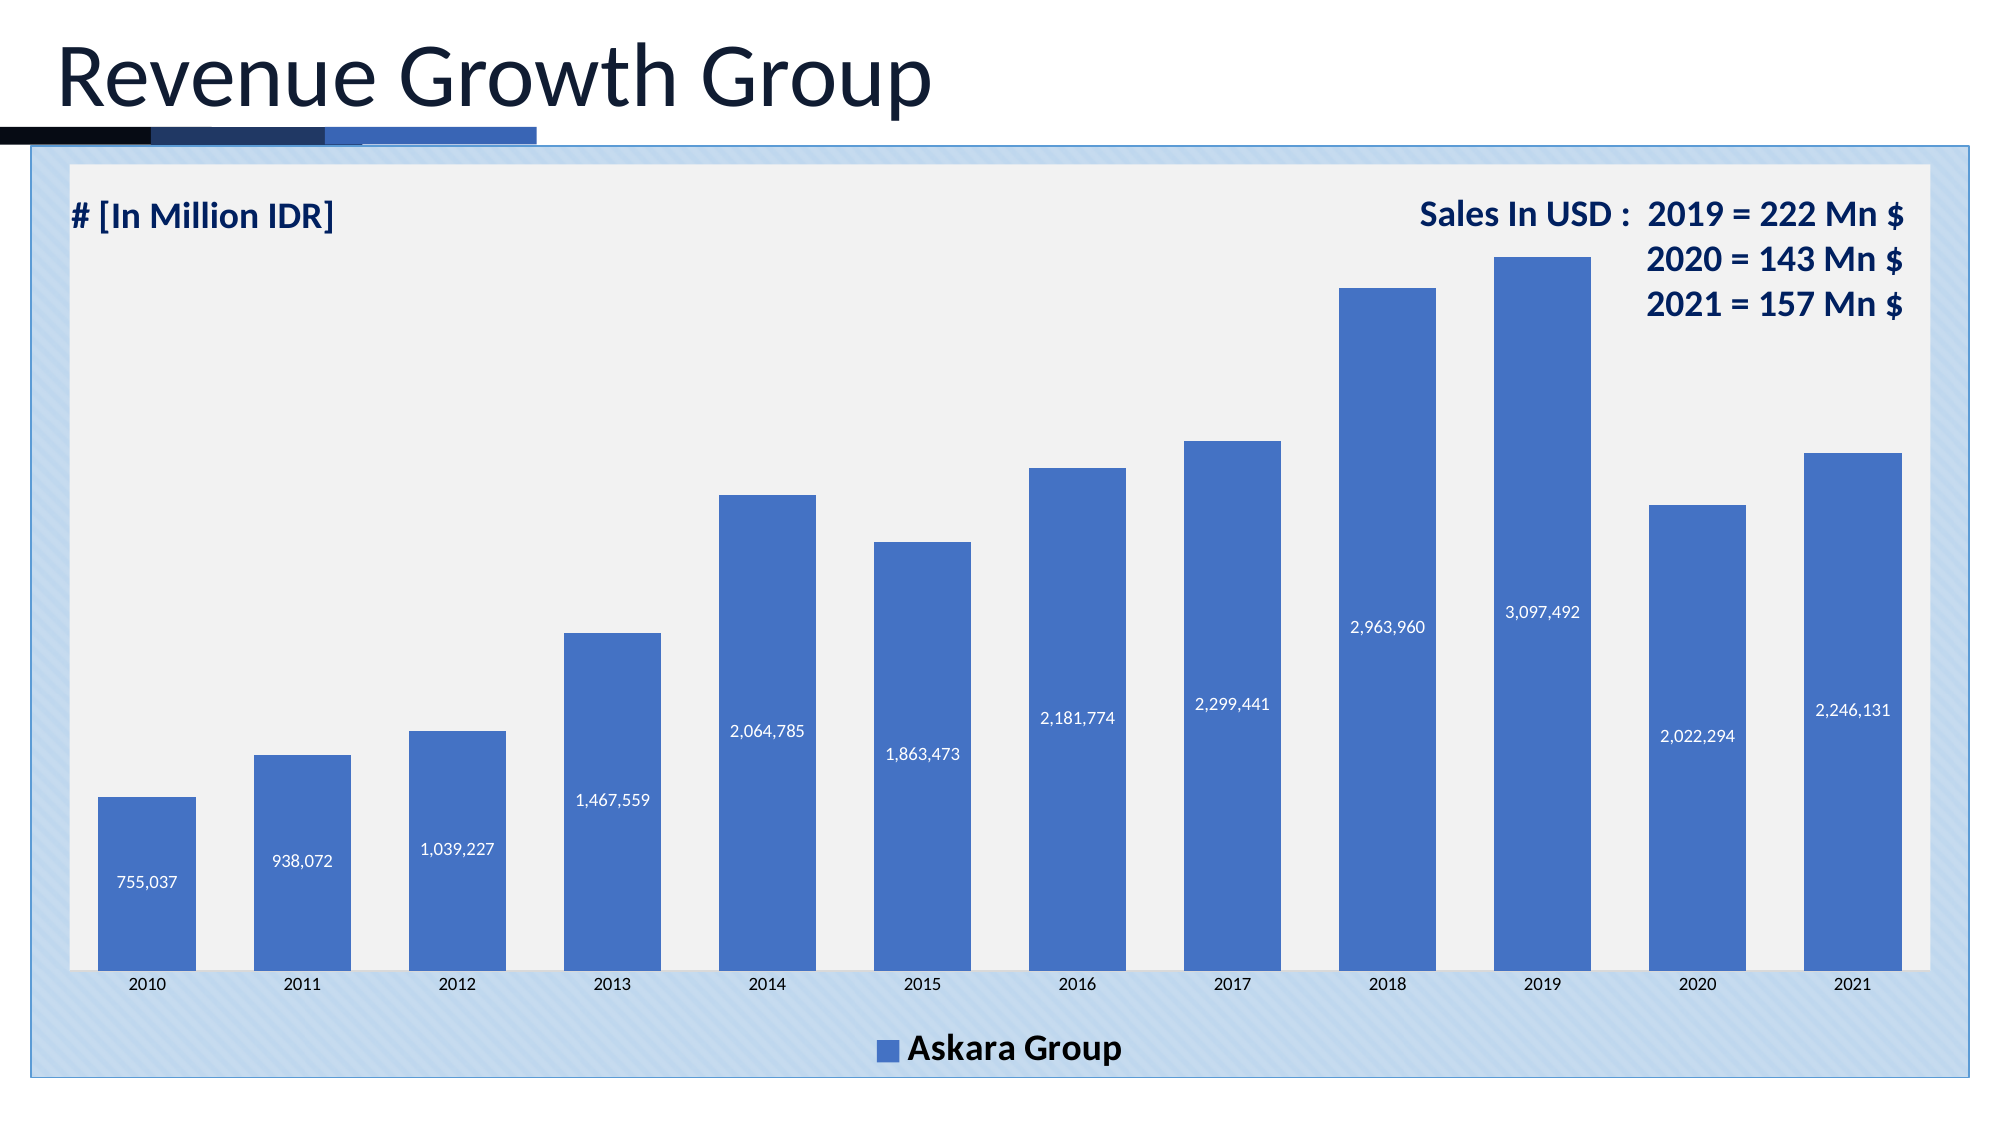

Revenue Growth Group

Sales In USD :  2019 = 222 Mn $
 	         2020 = 143 Mn $
	         2021 = 157 Mn $

### Chart

| Category | Askara Group |
|---|---|
| 2010 | 755037.0 |
| 2011 | 938072.0 |
| 2012 | 1039227.0 |
| 2013 | 1467559.0 |
| 2014 | 2064785.0 |
| 2015 | 1863473.0 |
| 2016 | 2181774.0 |
| 2017 | 2299441.0 |
| 2018 | 2963960.0 |
| 2019 | 3097492.0 |
| 2020 | 2022294.0 |
| 2021 | 2246131.0 |
# [In Million IDR]